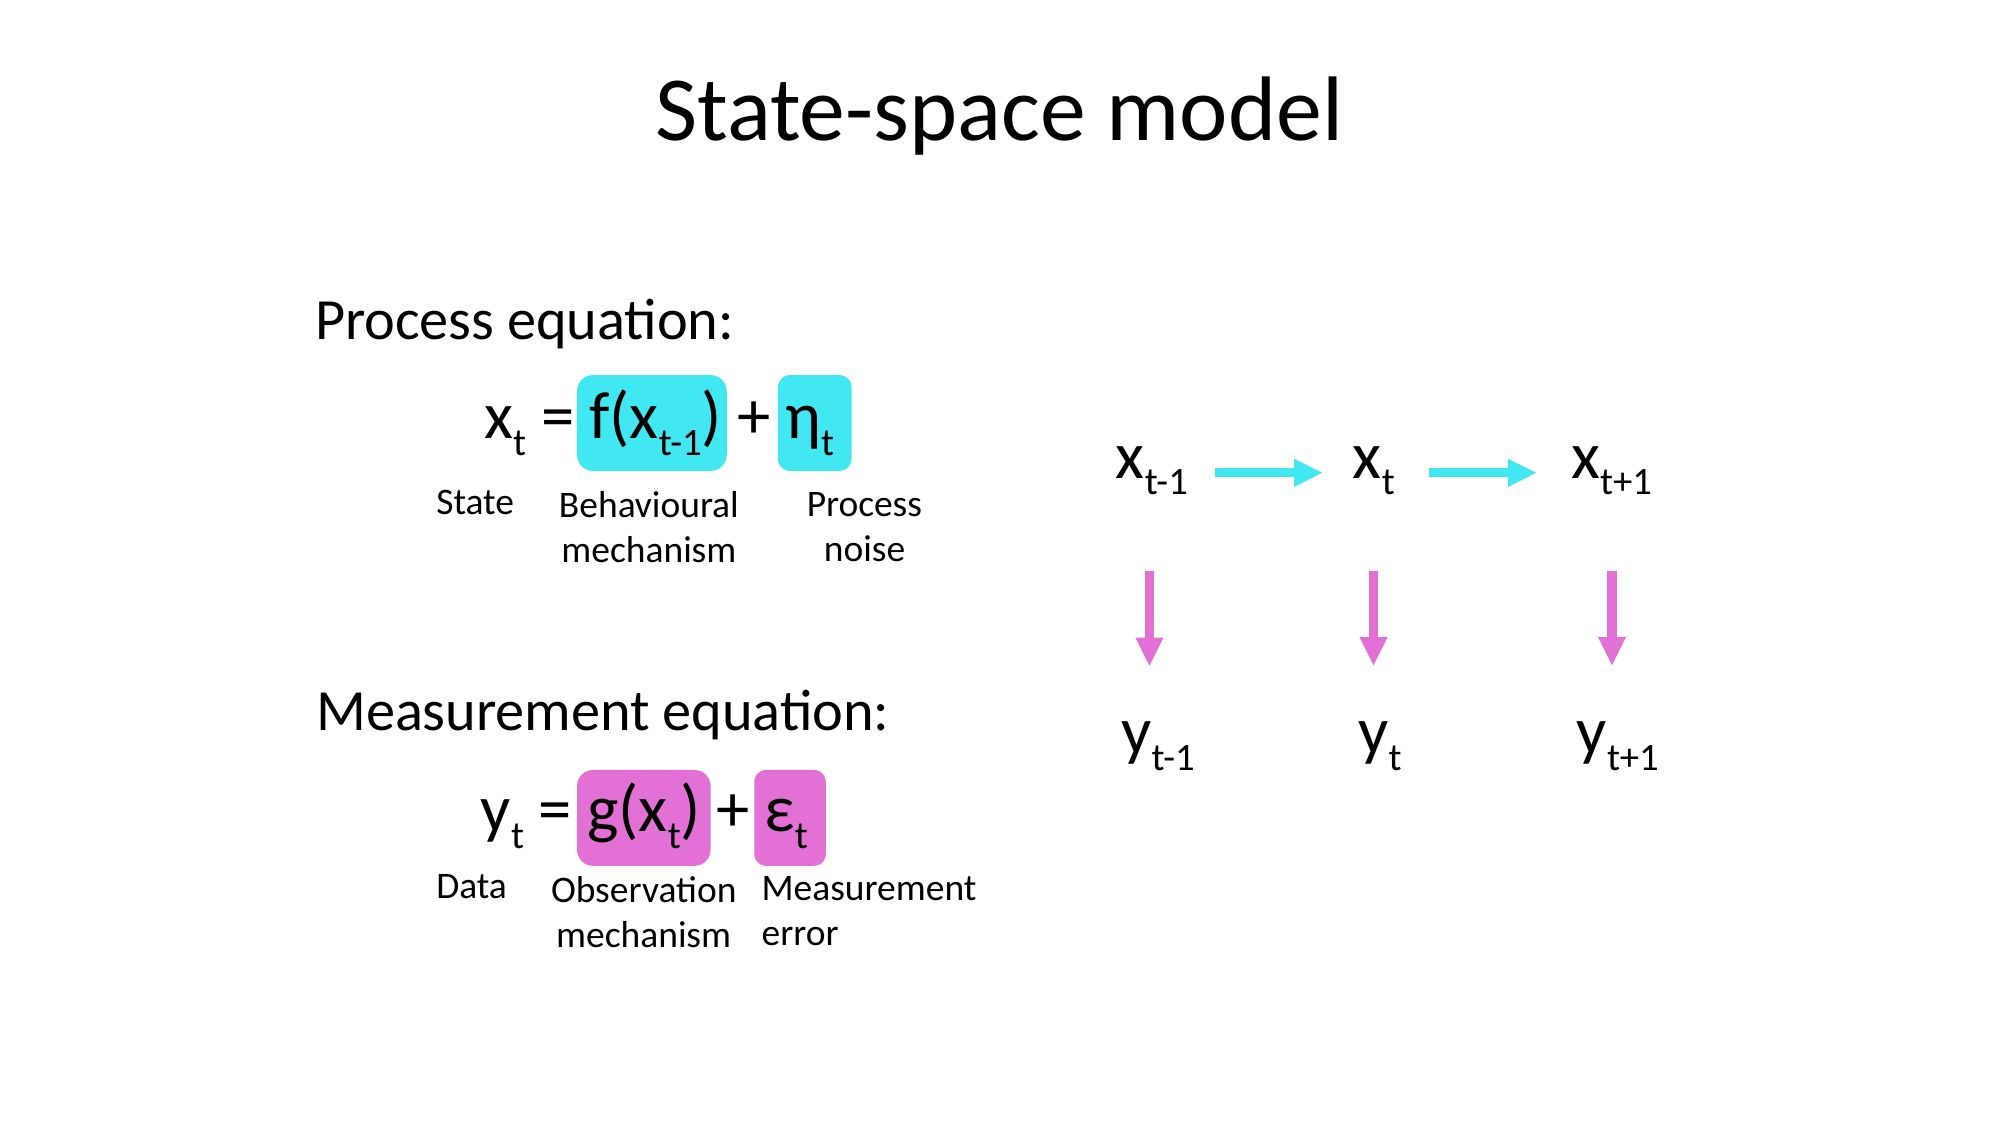

# State-space model
Process equation:
xt = f(xt-1) + ηt

xt-1
xt
xt+1
State
Process
noise
Behavioural
mechanism
Measurement equation:
yt-1
yt
yt+1
yt = g(xt) + εt

Data
Measurement
error
Observation
mechanism